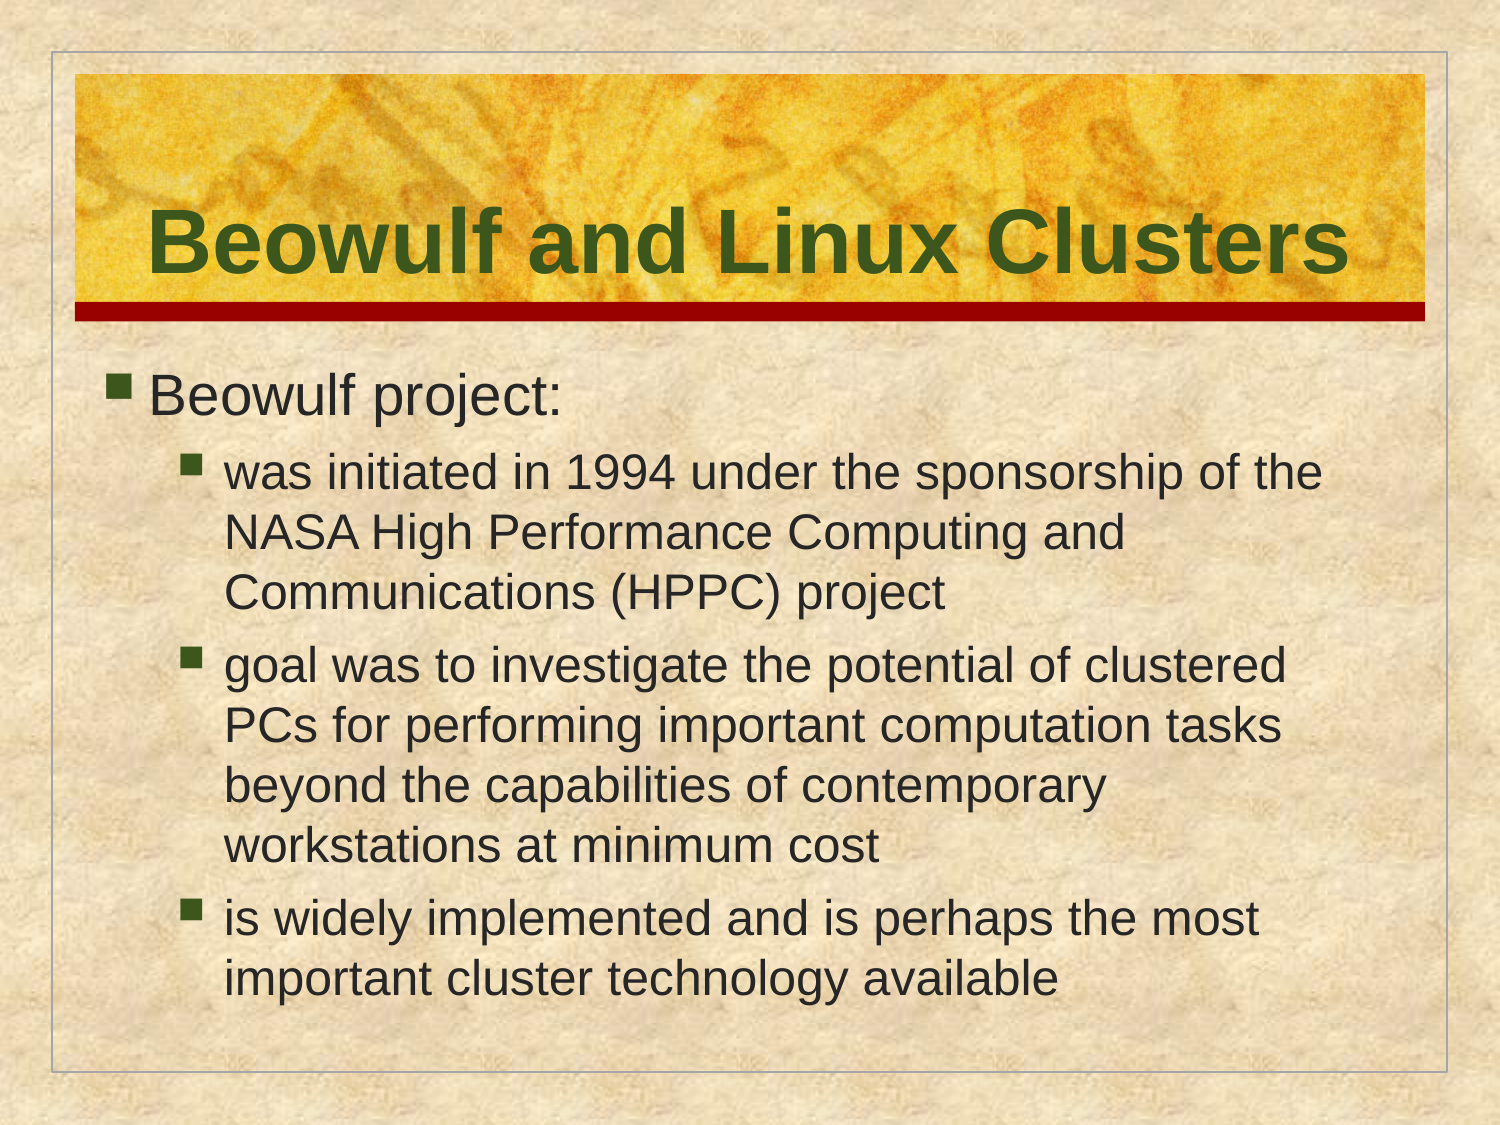

# Beowulf and Linux Clusters
Beowulf project:
was initiated in 1994 under the sponsorship of the NASA High Performance Computing and Communications (HPPC) project
goal was to investigate the potential of clustered PCs for performing important computation tasks beyond the capabilities of contemporary workstations at minimum cost
is widely implemented and is perhaps the most important cluster technology available